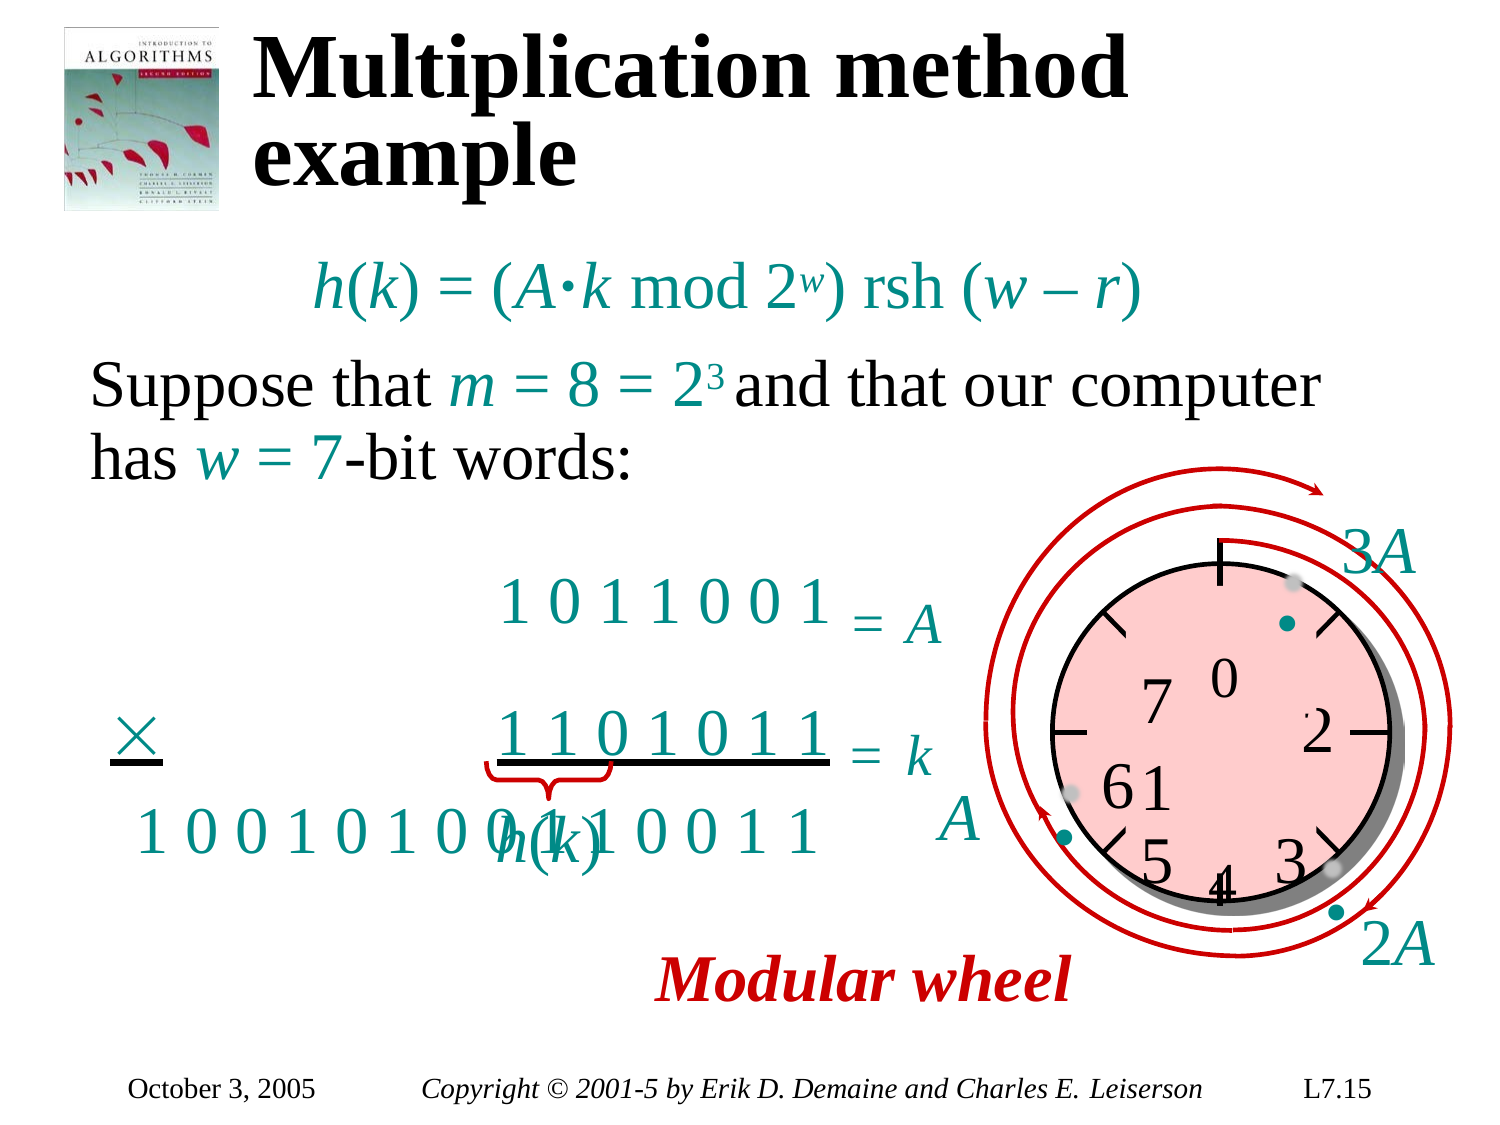

# Multiplication method  example
h(k) = (A·k mod 2w) rsh (w – r)  Suppose that m = 8 = 23 and that our computer
has w = 7-bit words:
1 0 1 1 0 0 1 = A
×	1 1 0 1 0 1 1 = k
1 0 0 1 0 1 0 0 1 1 0 0 1 1
. 3A

7	0	1
. 6
2
5	4	3 .

A
h(k)
2A
Modular wheel
October 3, 2005
Copyright © 2001-5 by Erik D. Demaine and Charles E. Leiserson
L7.15